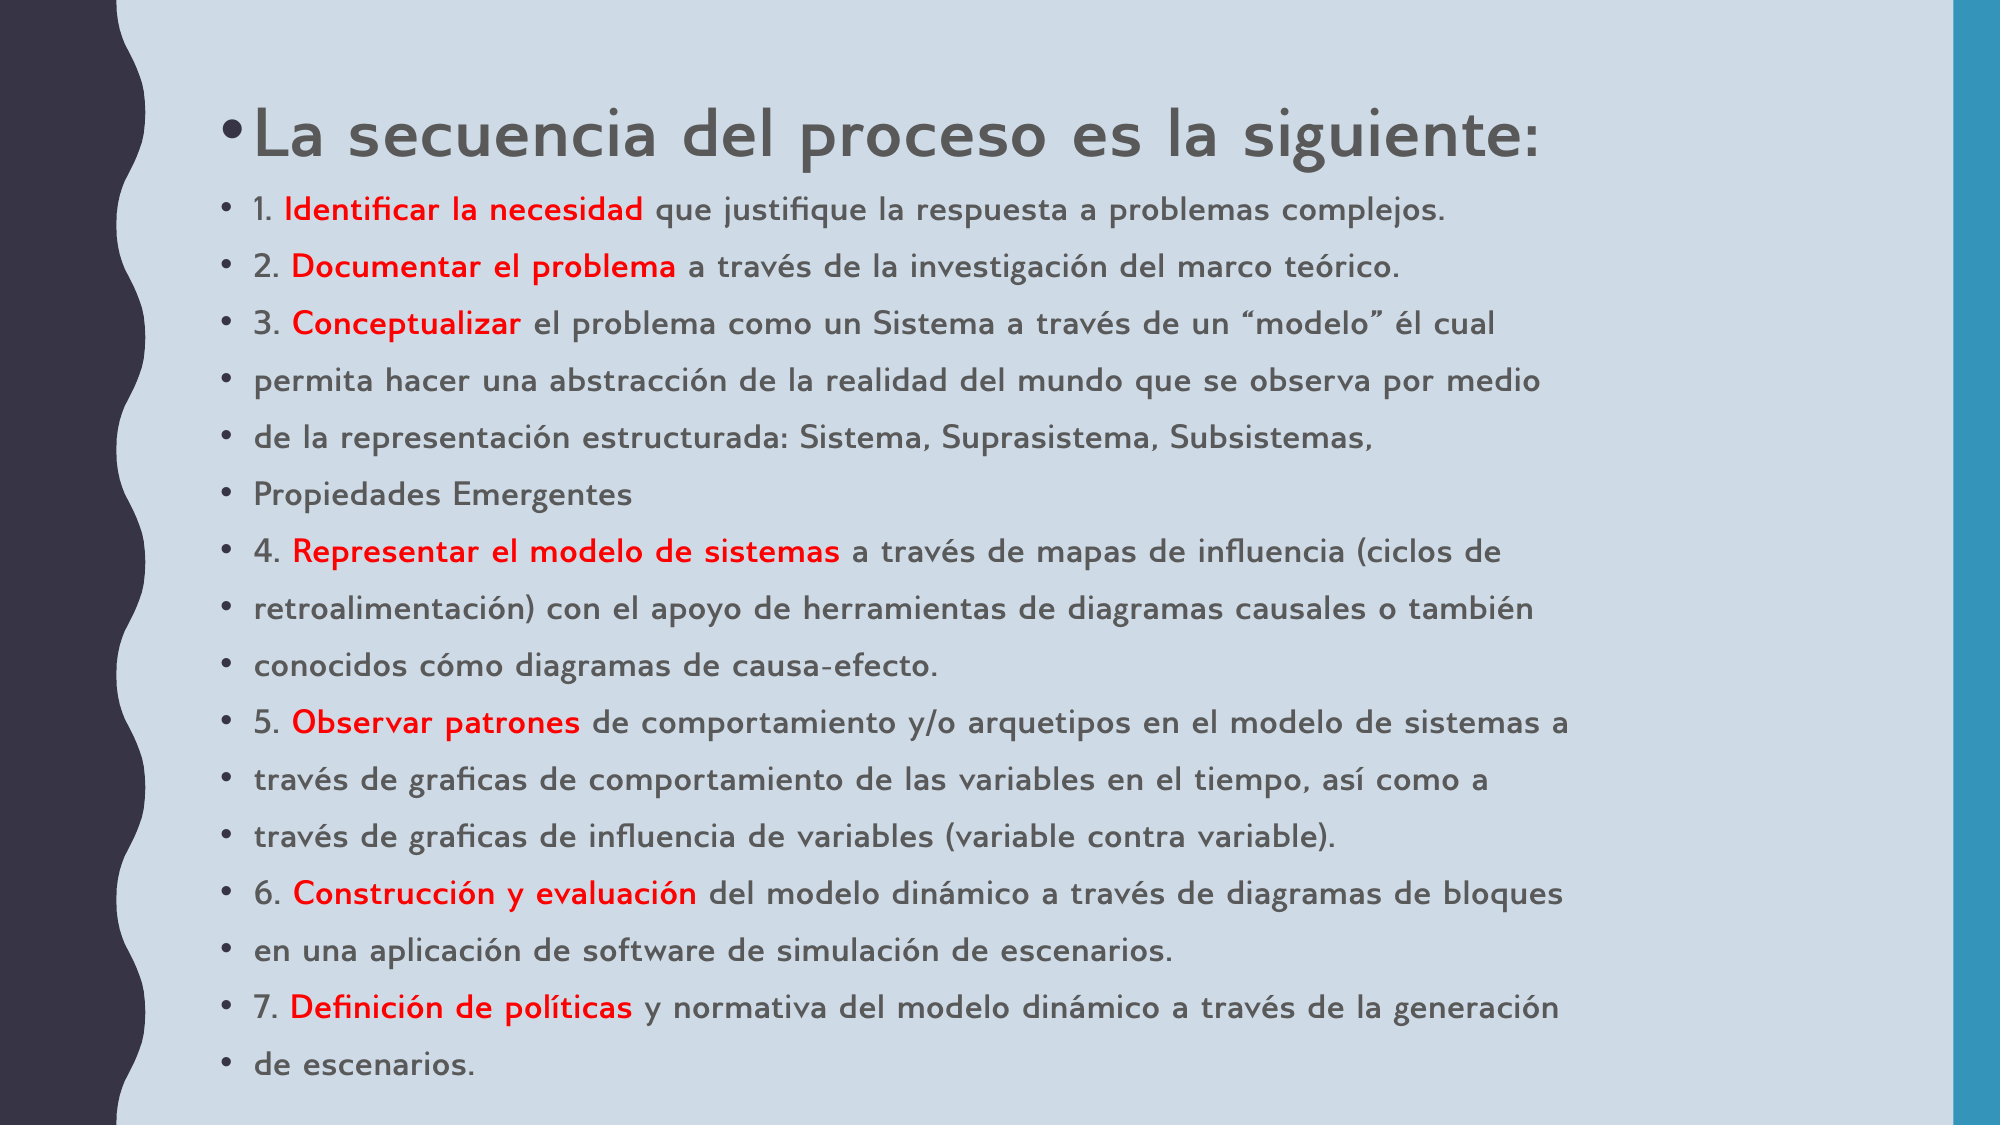

La secuencia del proceso es la siguiente:
1. Identificar la necesidad que justifique la respuesta a problemas complejos.
2. Documentar el problema a través de la investigación del marco teórico.
3. Conceptualizar el problema como un Sistema a través de un “modelo” él cual
permita hacer una abstracción de la realidad del mundo que se observa por medio
de la representación estructurada: Sistema, Suprasistema, Subsistemas,
Propiedades Emergentes
4. Representar el modelo de sistemas a través de mapas de influencia (ciclos de
retroalimentación) con el apoyo de herramientas de diagramas causales o también
conocidos cómo diagramas de causa-efecto.
5. Observar patrones de comportamiento y/o arquetipos en el modelo de sistemas a
través de graficas de comportamiento de las variables en el tiempo, así como a
través de graficas de influencia de variables (variable contra variable).
6. Construcción y evaluación del modelo dinámico a través de diagramas de bloques
en una aplicación de software de simulación de escenarios.
7. Definición de políticas y normativa del modelo dinámico a través de la generación
de escenarios.